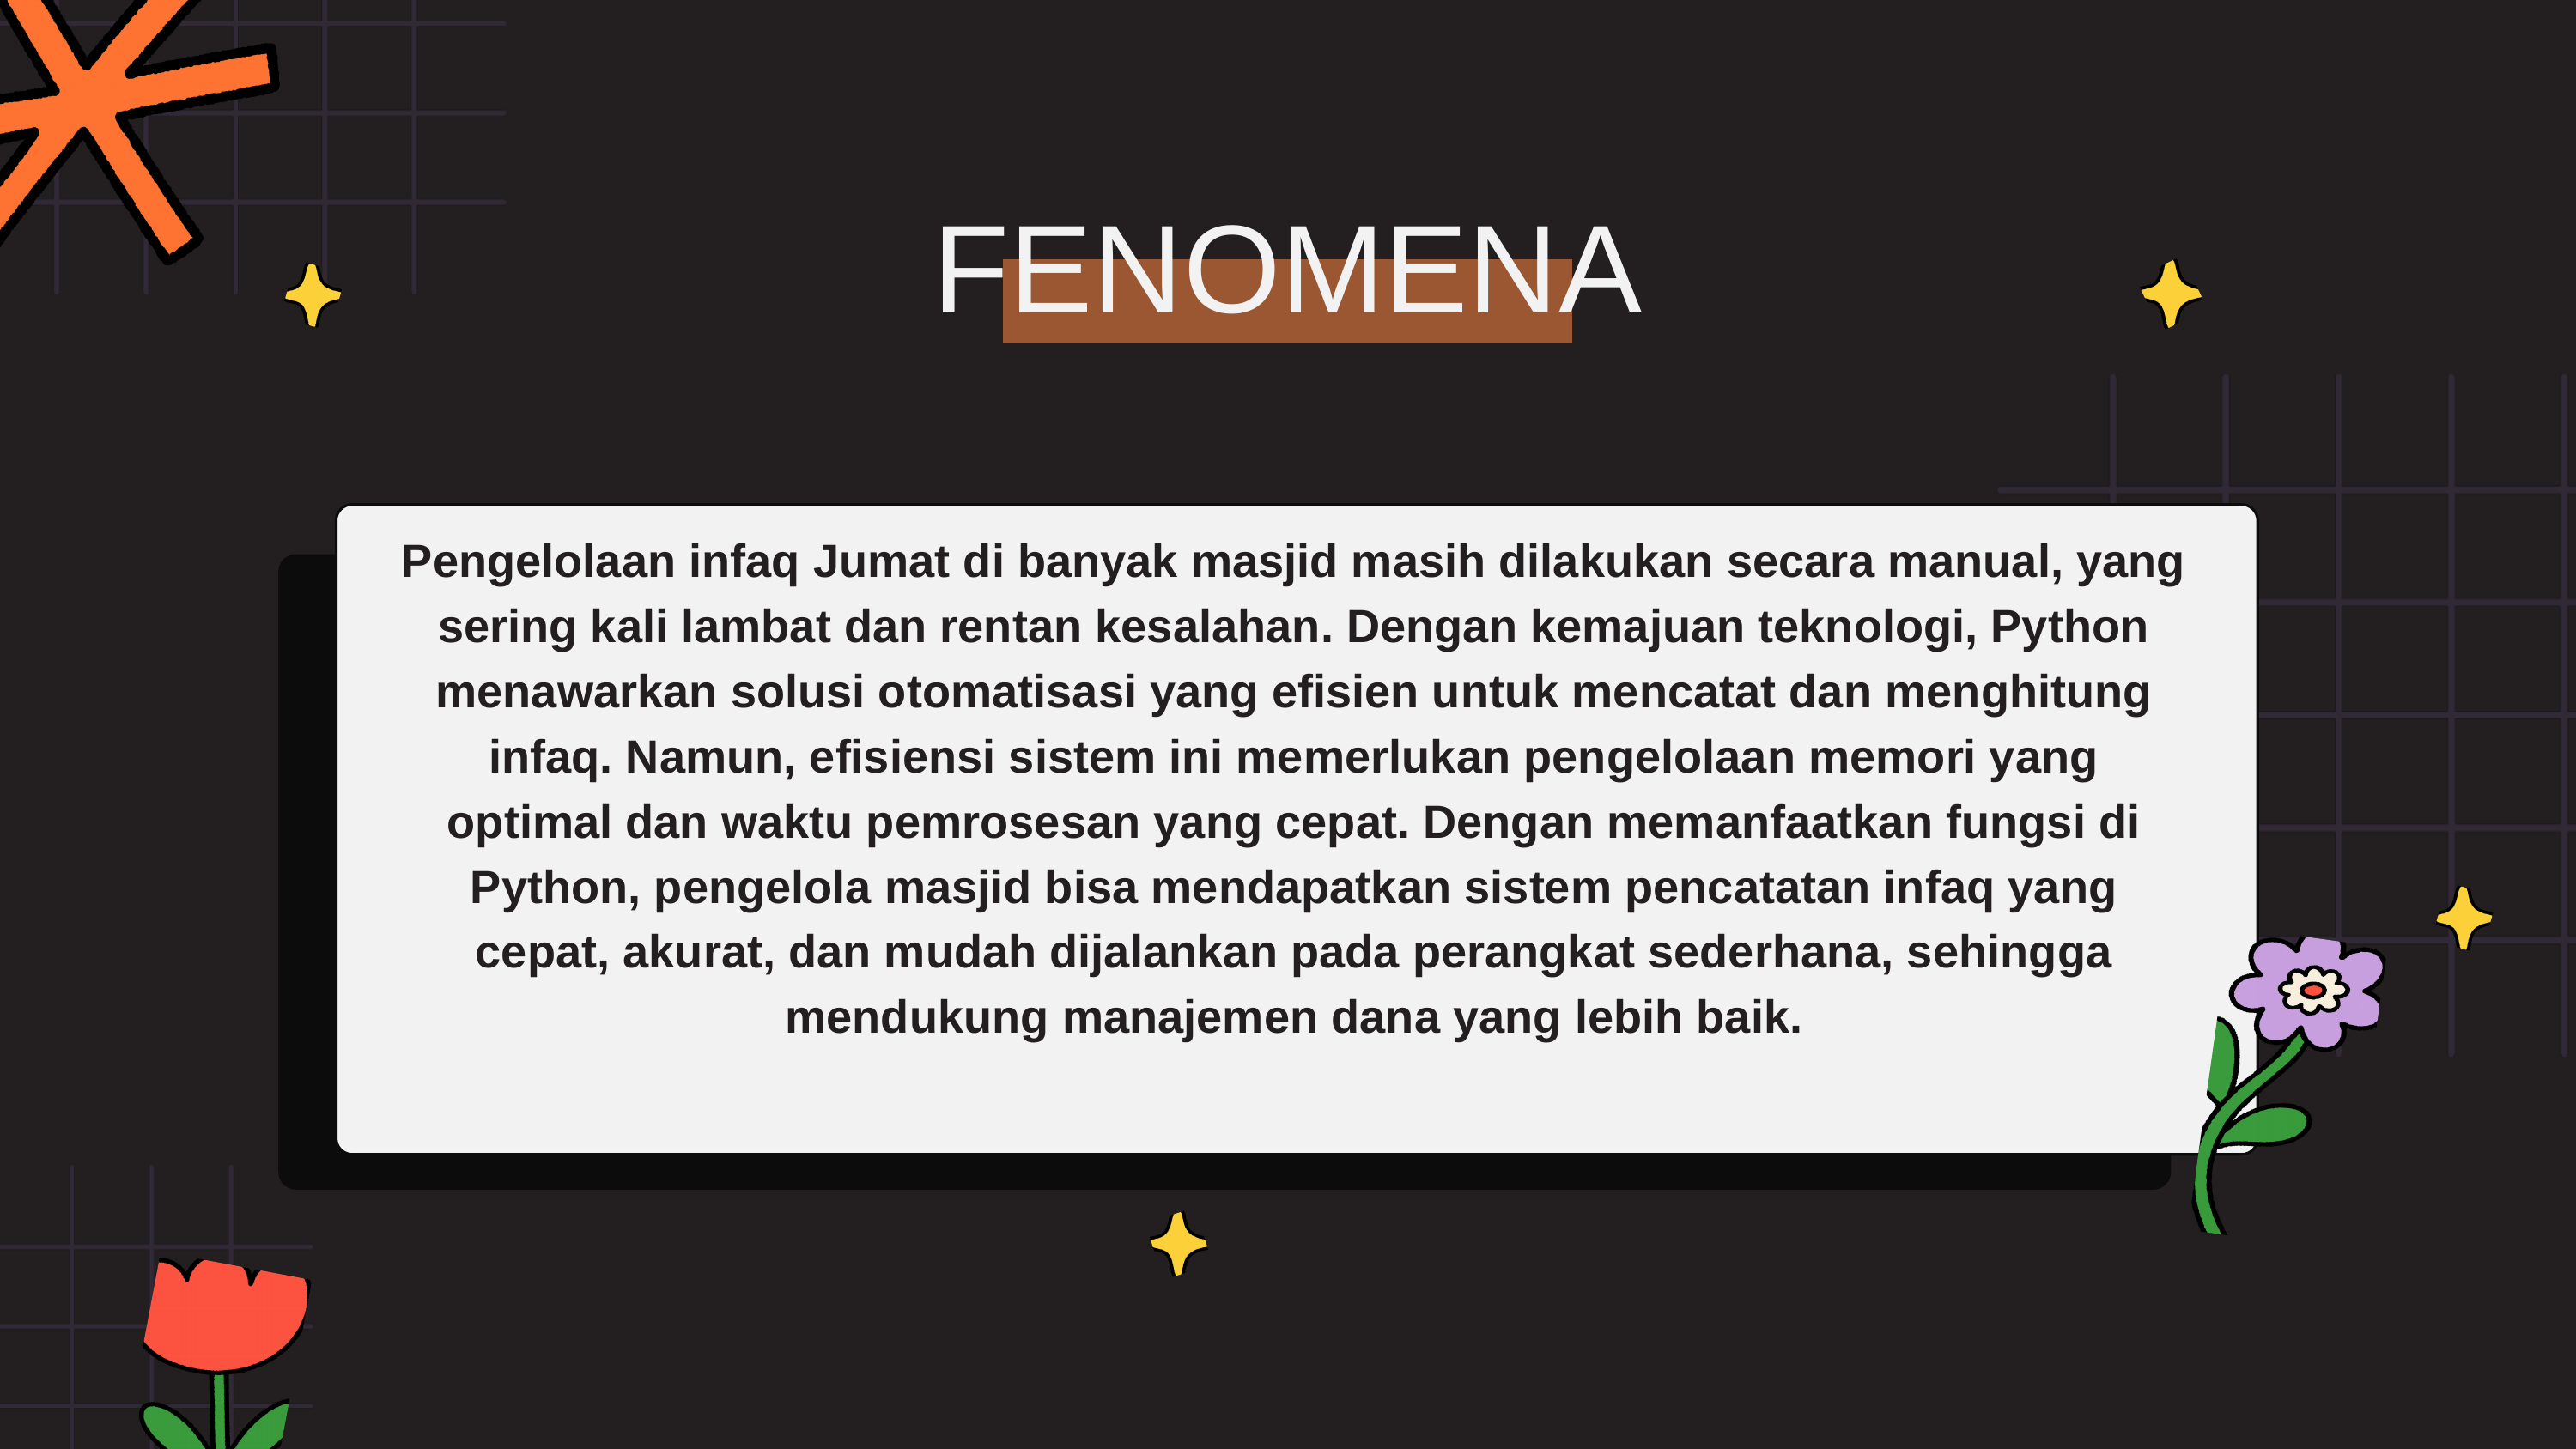

FENOMENA

Pengelolaan infaq Jumat di banyak masjid masih dilakukan secara manual, yang sering kali lambat dan rentan kesalahan. Dengan kemajuan teknologi, Python menawarkan solusi otomatisasi yang efisien untuk mencatat dan menghitung infaq. Namun, efisiensi sistem ini memerlukan pengelolaan memori yang optimal dan waktu pemrosesan yang cepat. Dengan memanfaatkan fungsi di Python, pengelola masjid bisa mendapatkan sistem pencatatan infaq yang cepat, akurat, dan mudah dijalankan pada perangkat sederhana, sehingga mendukung manajemen dana yang lebih baik.